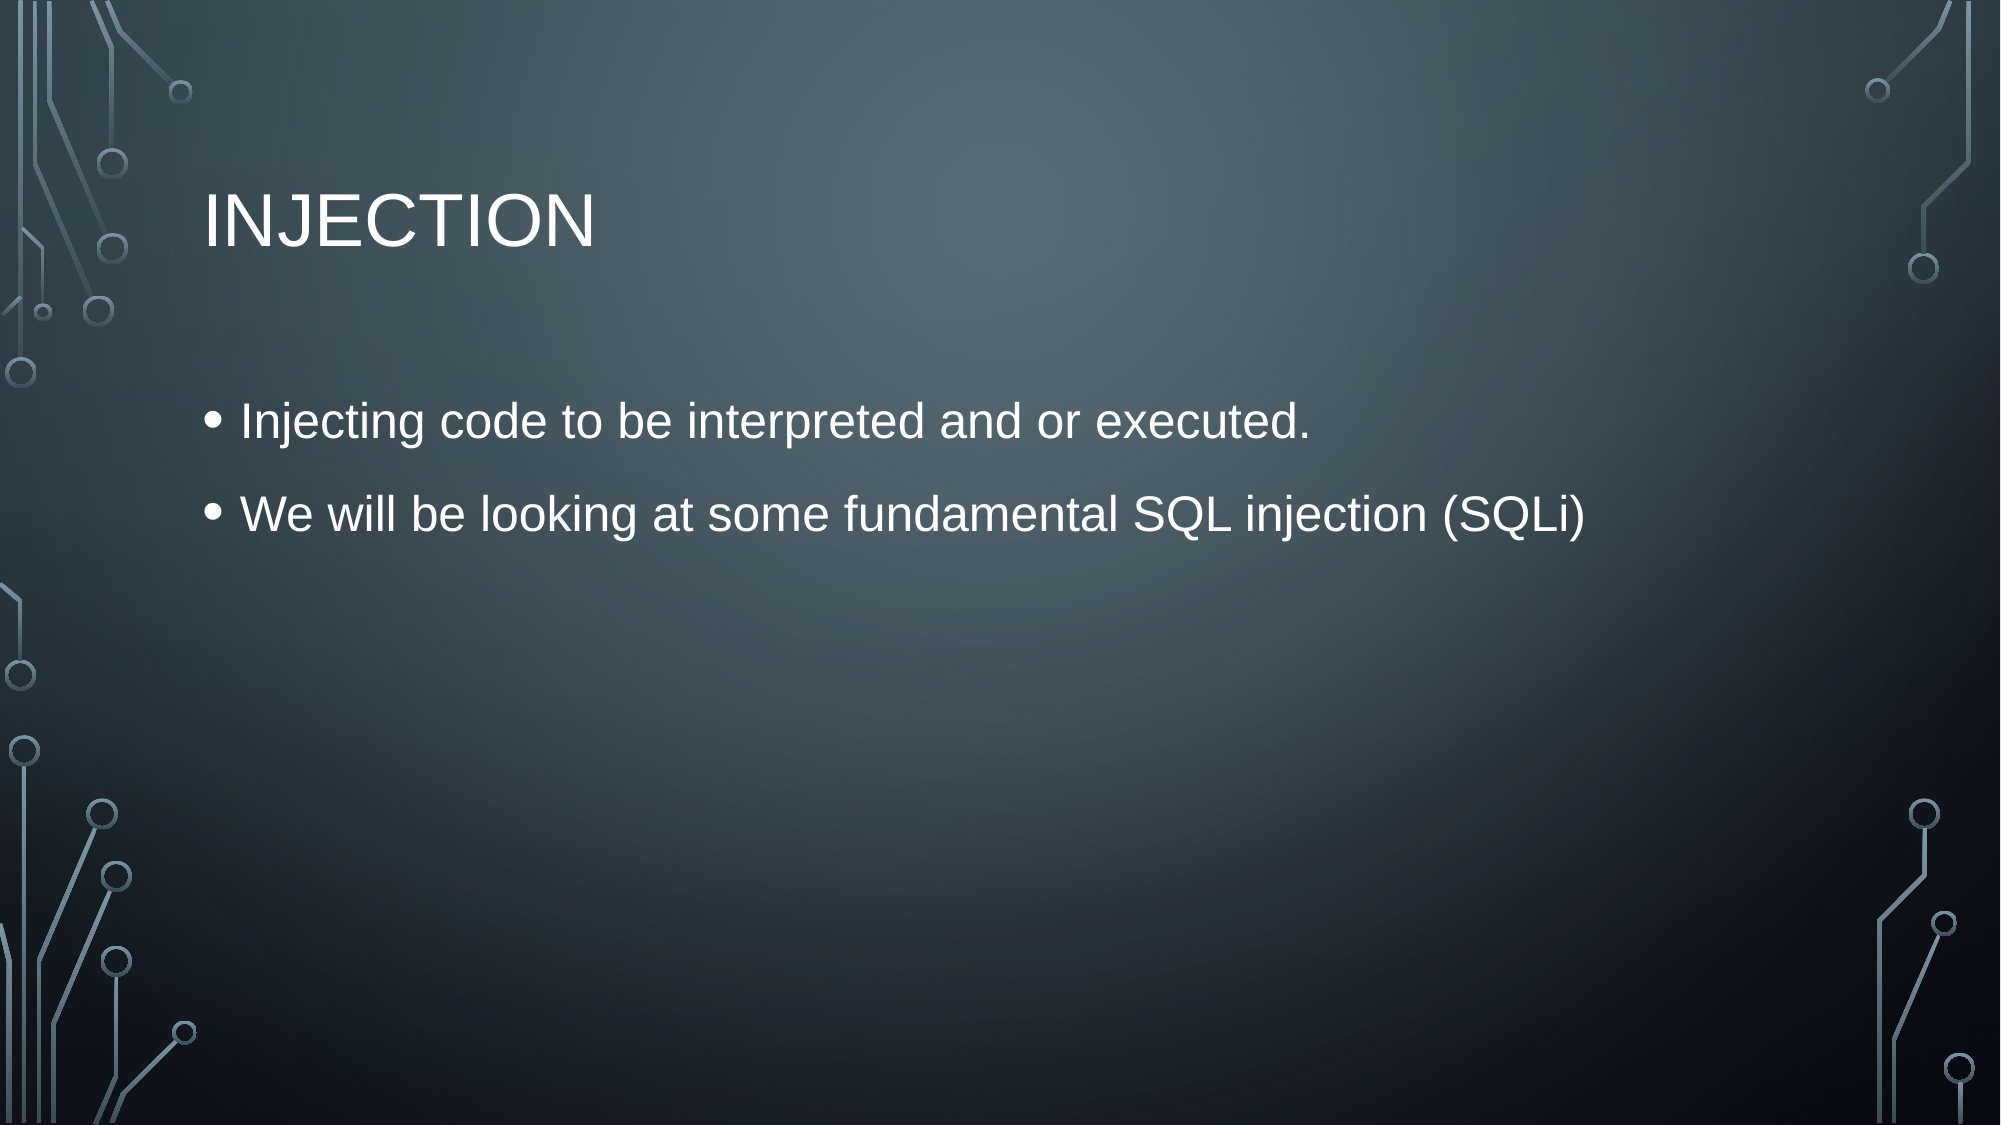

# Injection
Injecting code to be interpreted and or executed.
We will be looking at some fundamental SQL injection (SQLi)